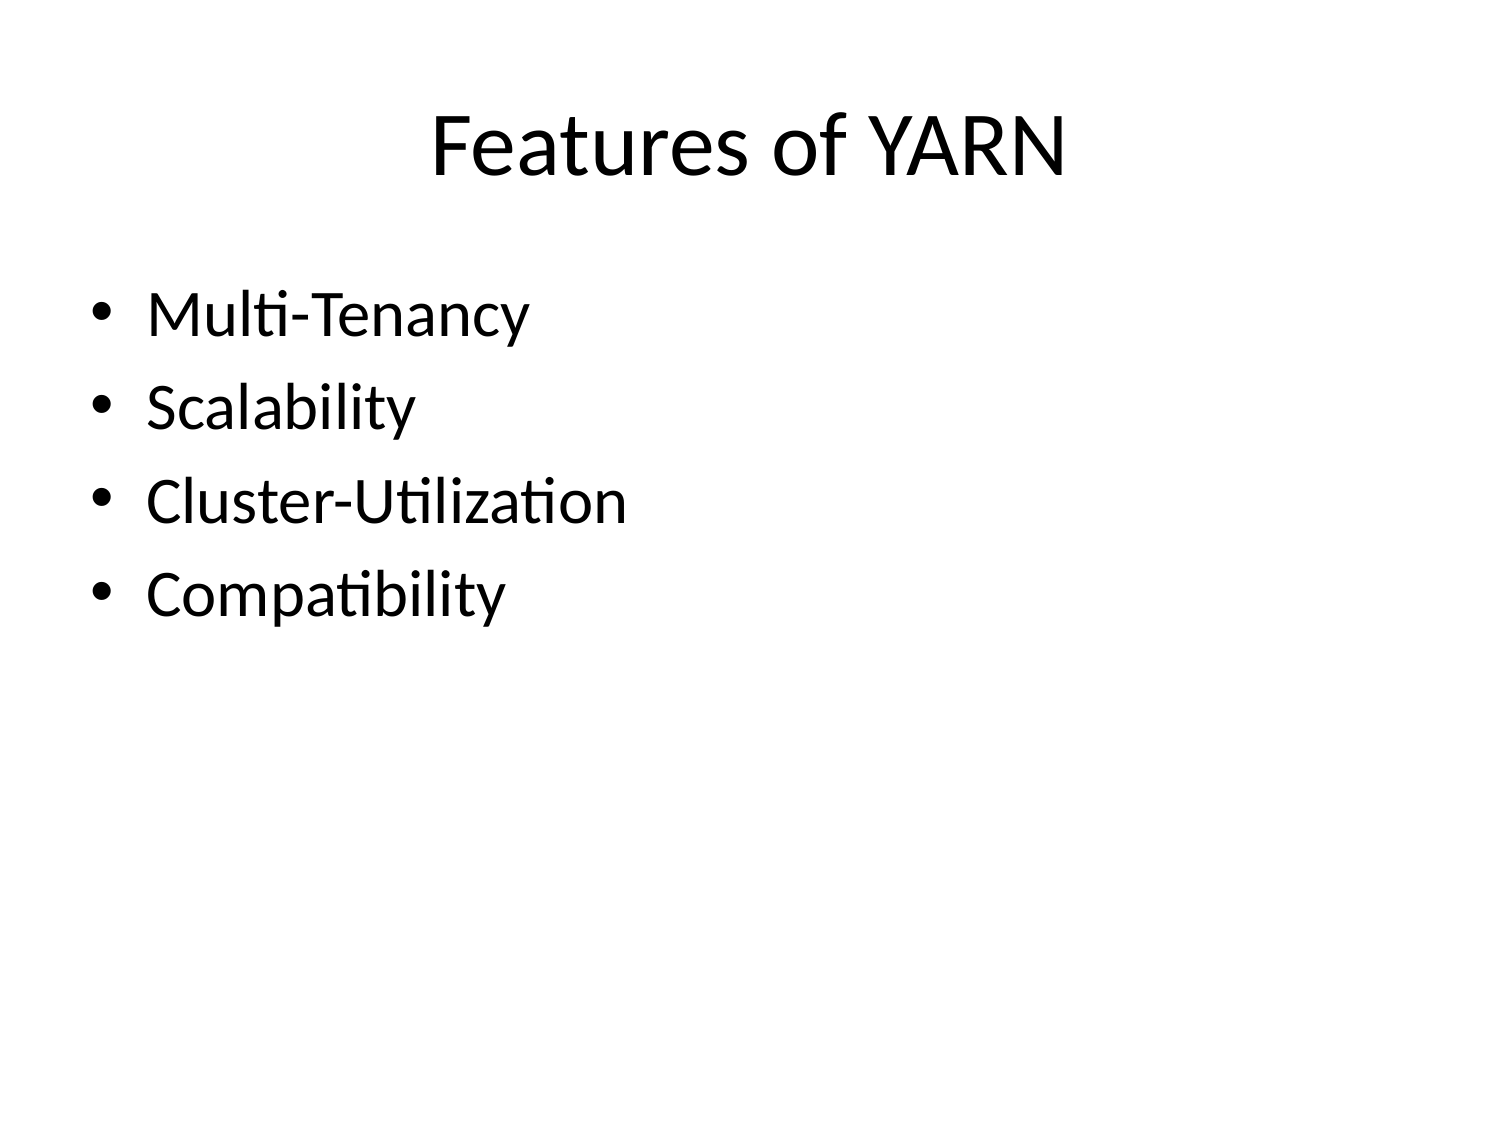

# Features of YARN
Multi-Tenancy
Scalability
Cluster-Utilization
Compatibility